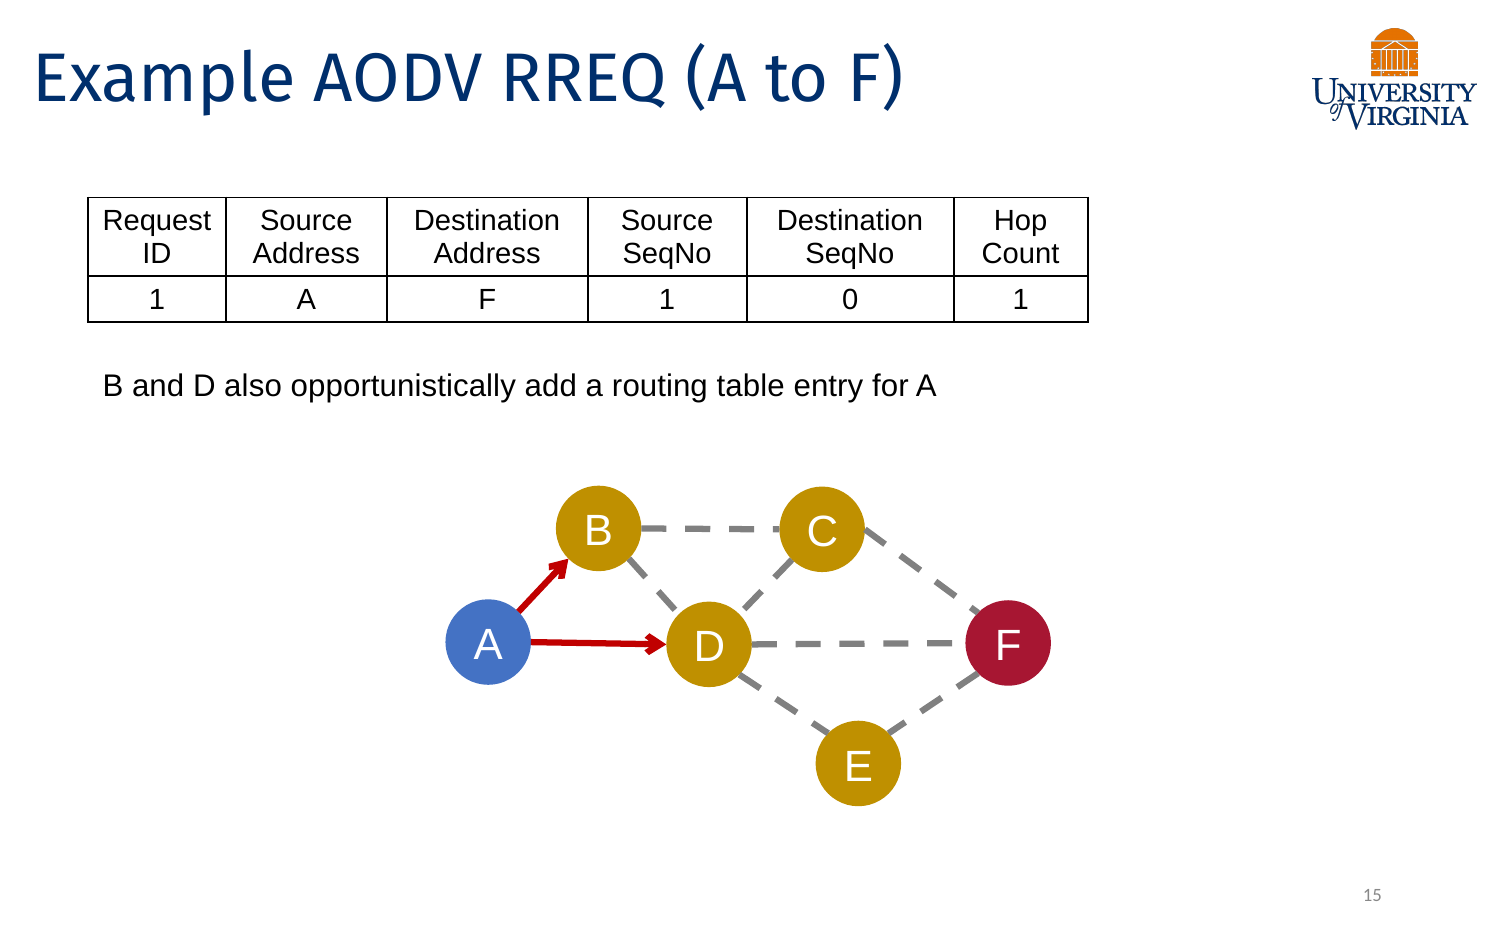

# Example AODV RREQ (A to F)
| Request ID | Source Address | Destination Address | Source SeqNo | Destination SeqNo | Hop Count |
| --- | --- | --- | --- | --- | --- |
| 1 | A | F | 1 | 0 | 1 |
B and D also opportunistically add a routing table entry for A
B
C
A
F
D
E
15